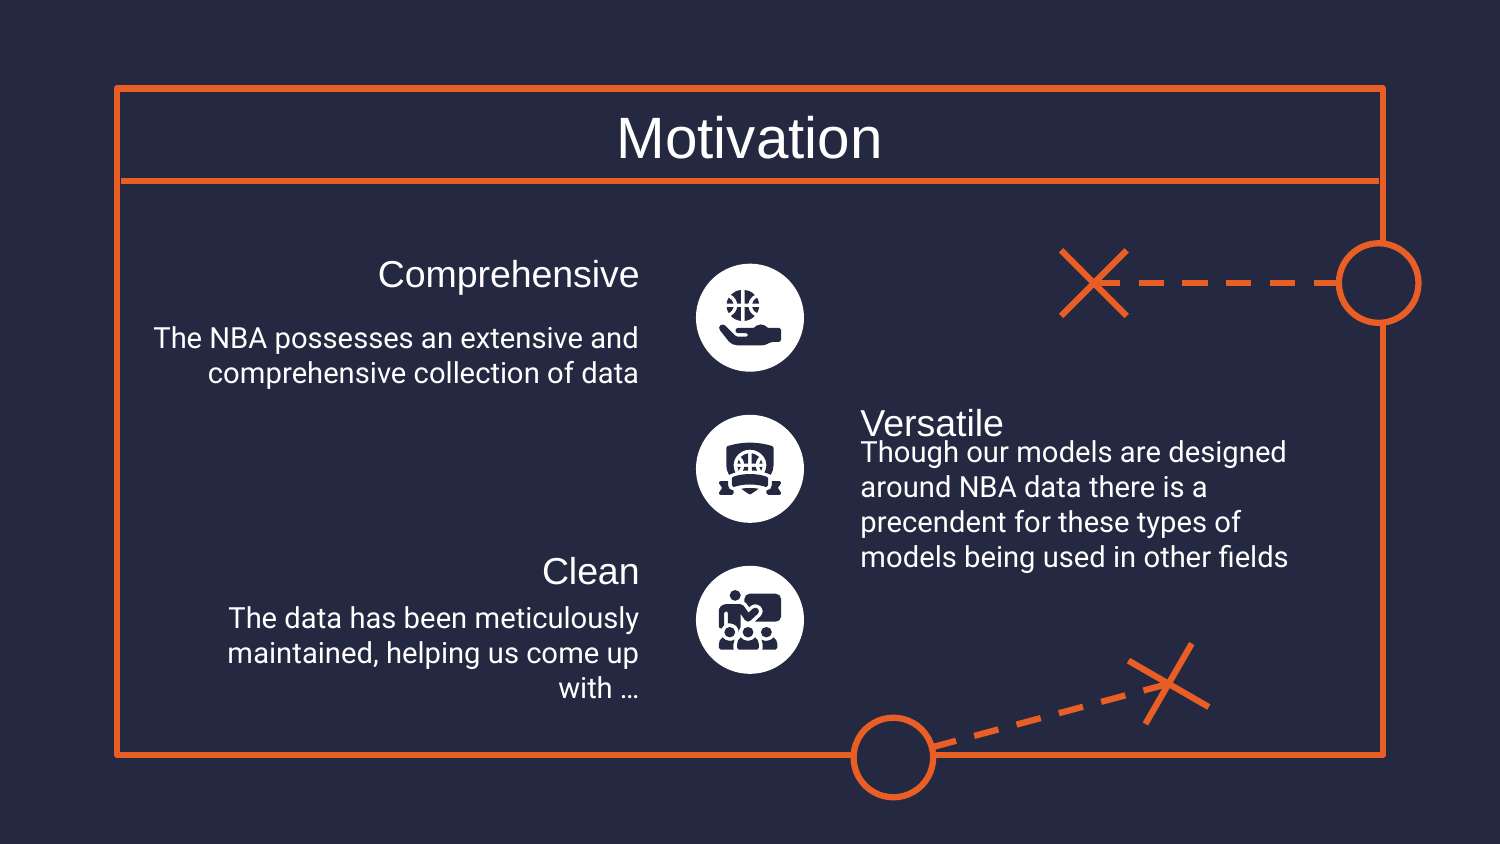

# Motivation
Comprehensive

The NBA possesses an extensive and comprehensive collection of data
Versatile

Though our models are designed around NBA data there is a precendent for these types of models being used in other fields
Clean

The data has been meticulously maintained, helping us come up with …